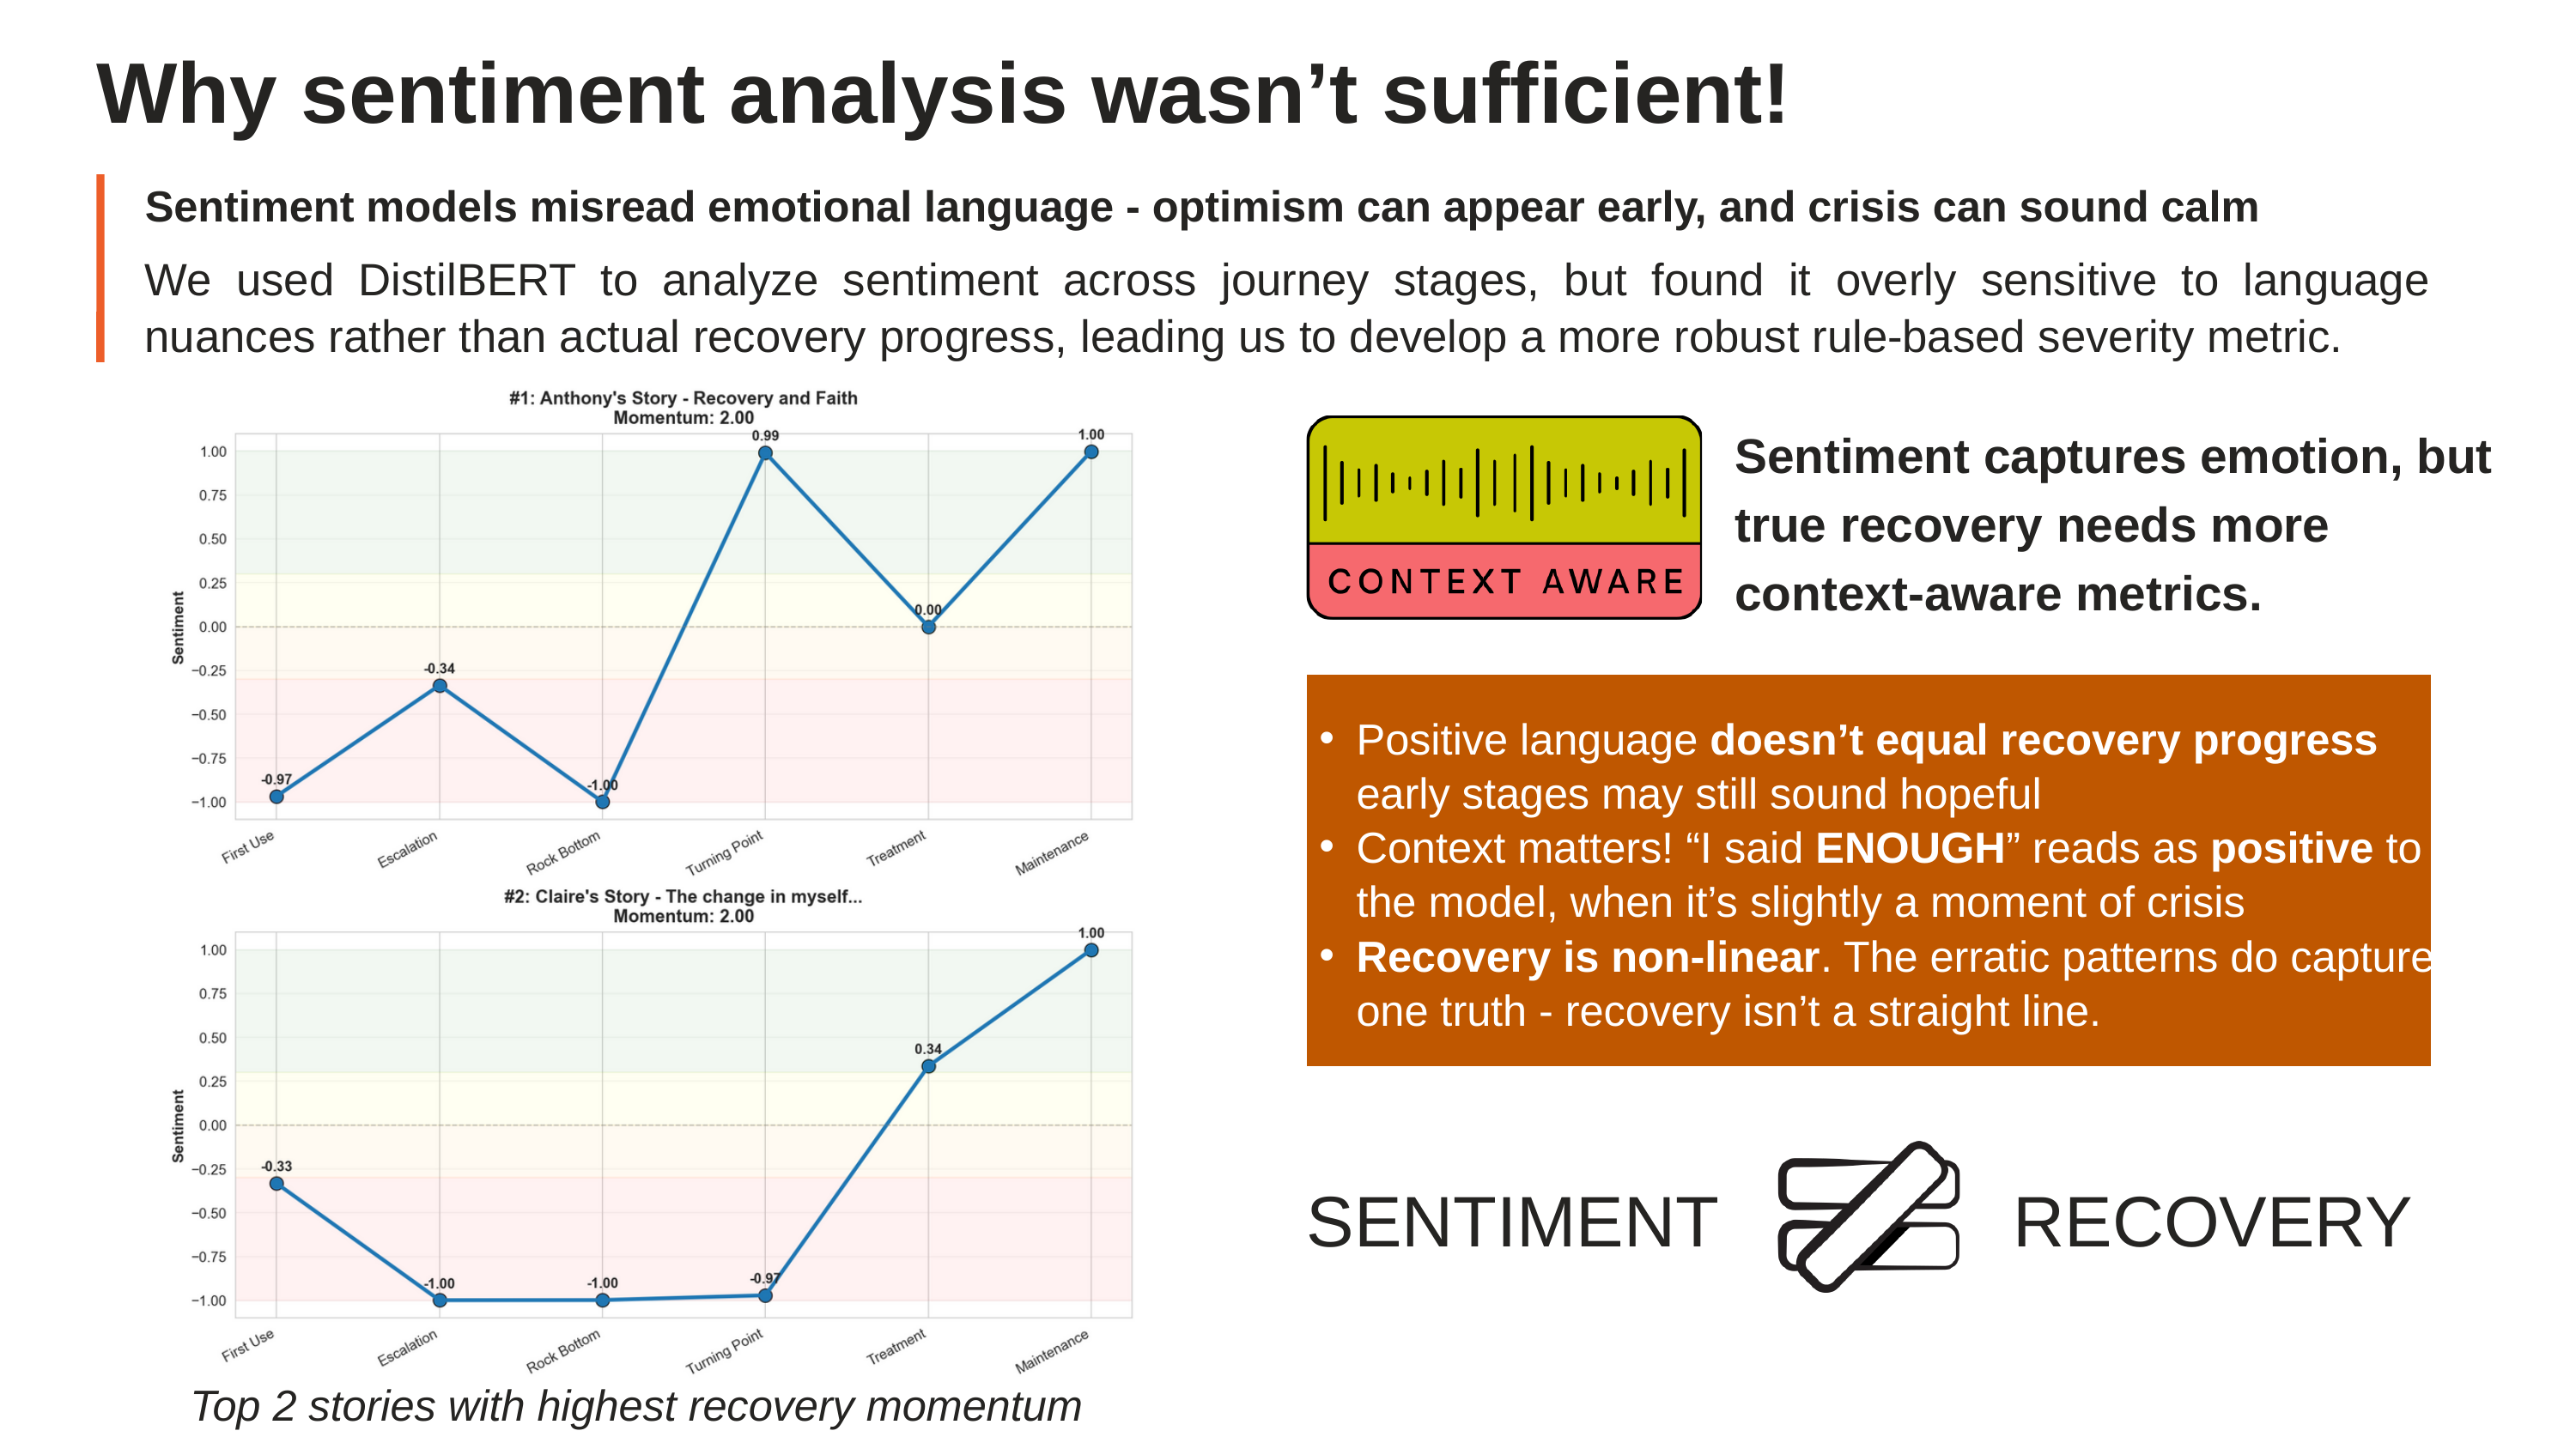

Why sentiment analysis wasn’t sufficient!

Sentiment models misread emotional language - optimism can appear early, and crisis can sound calm
We used DistilBERT to analyze sentiment across journey stages, but found it overly sensitive to language nuances rather than actual recovery progress, leading us to develop a more robust rule-based severity metric.

Sentiment captures emotion, but true recovery needs more context-aware metrics.

Positive language doesn’t equal recovery progress early stages may still sound hopeful
Context matters! “I said ENOUGH” reads as positive to the model, when it’s slightly a moment of crisis
Recovery is non-linear. The erratic patterns do capture one truth - recovery isn’t a straight line.

SENTIMENT
RECOVERY
Top 2 stories with highest recovery momentum